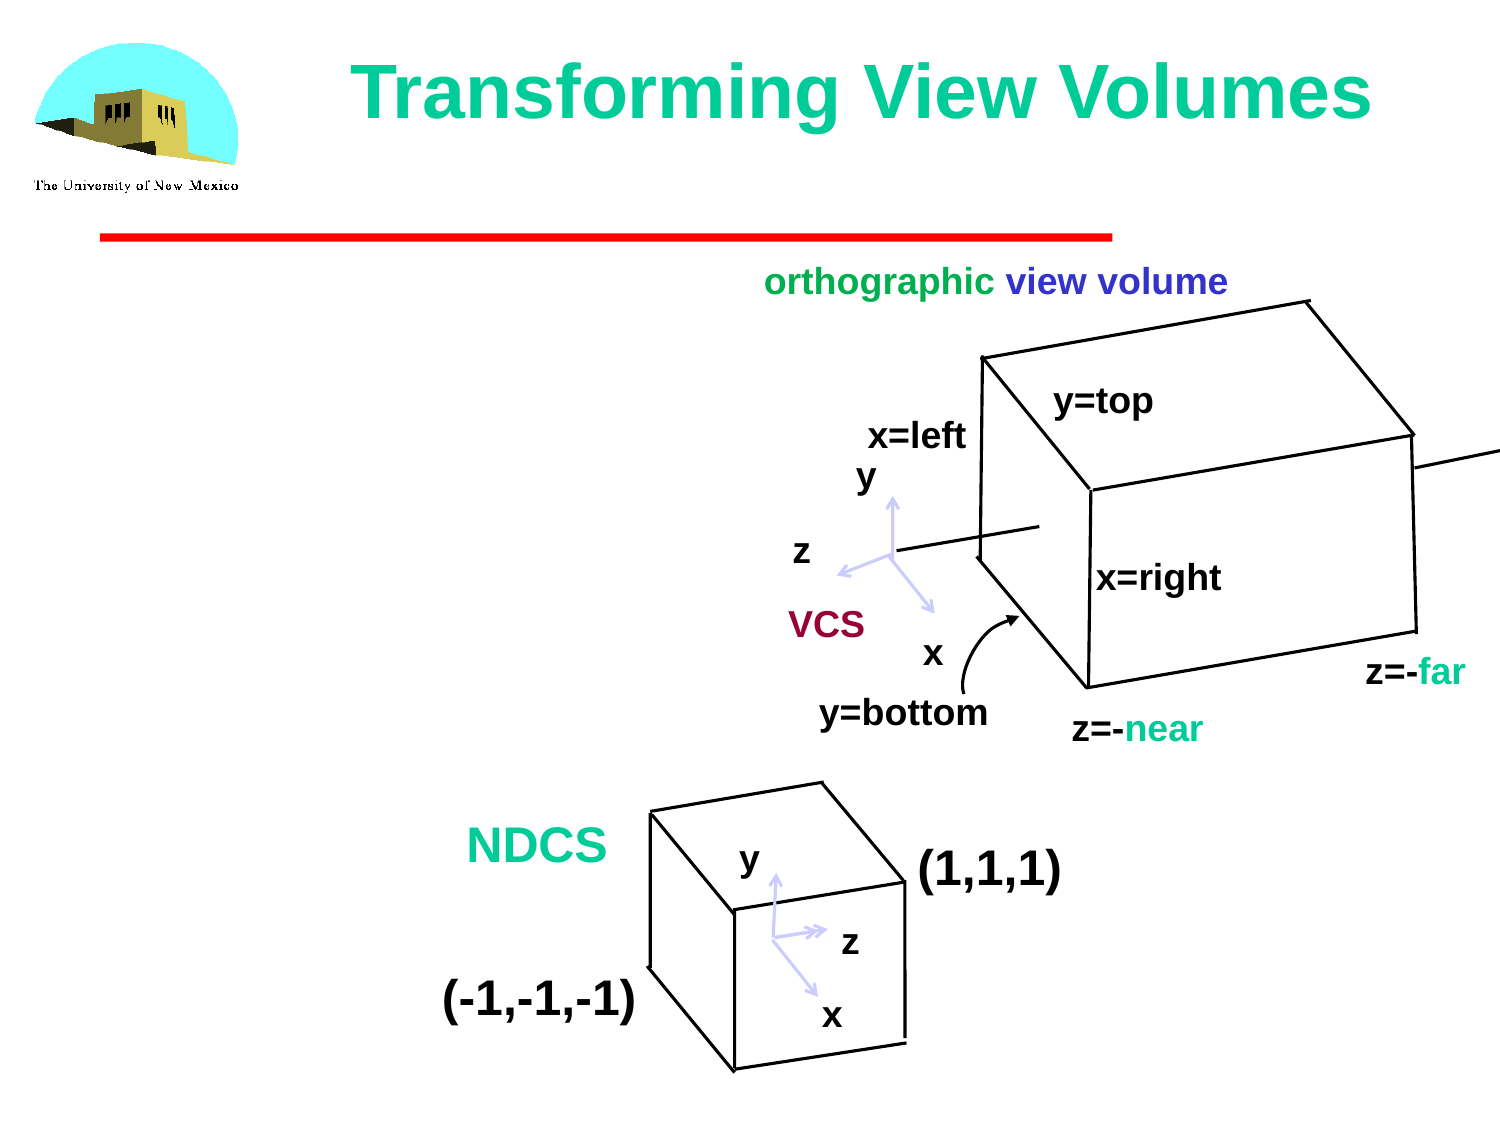

# Transforming View Volumes
orthographic view volume
perspective view volume

y=top

x=left

y

z=-near
VCS
y=bottom
z=-far
x
x=right

y=top
x=left

y

z

x=right

VCS

x

z=-far
y=bottom
z=-near

NDCS

y
(1,1,1)

z

(-1,-1,-1)

x